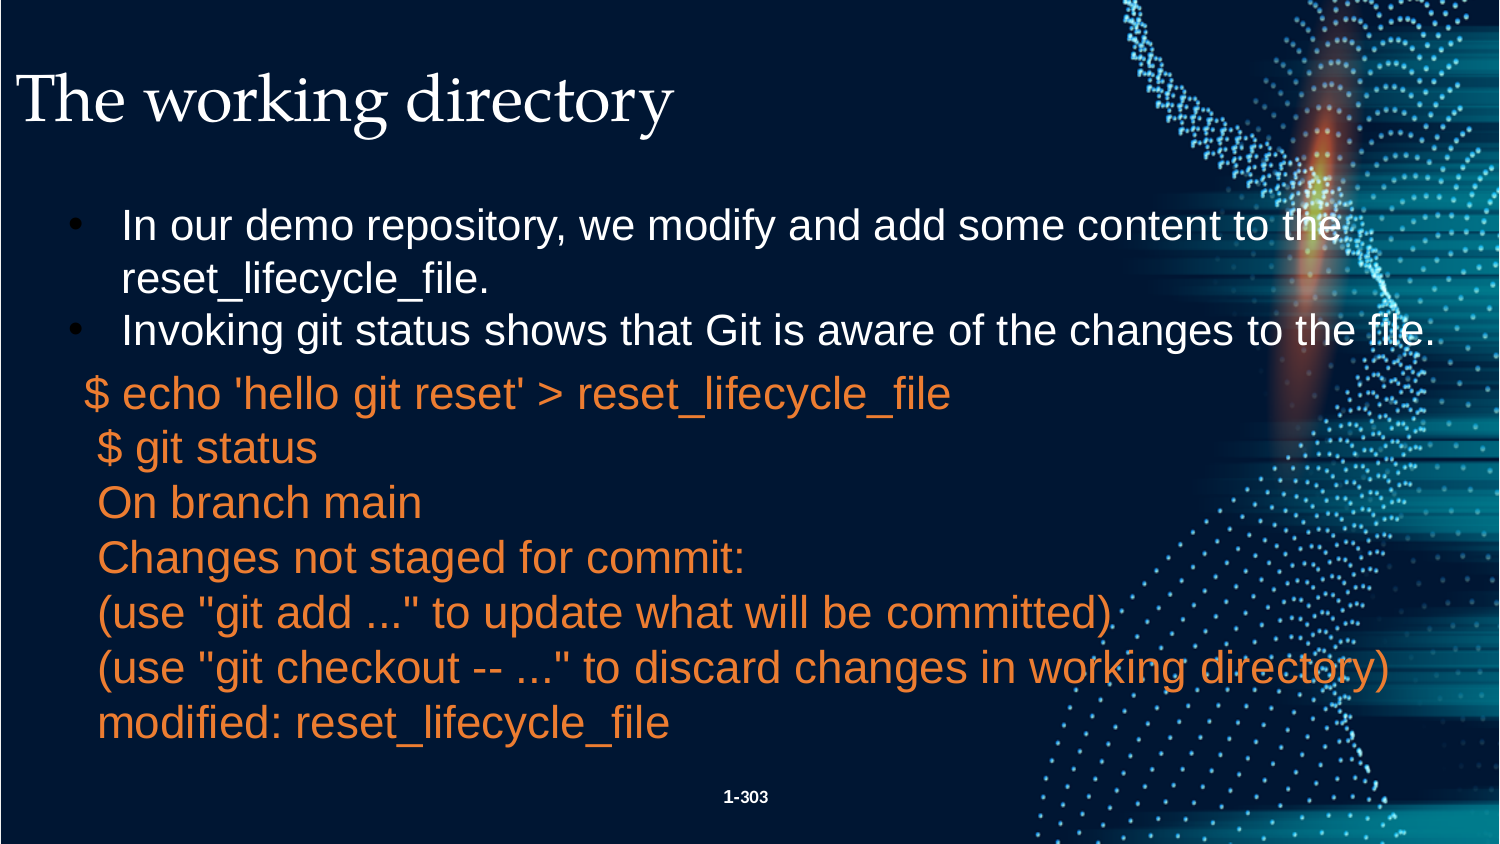

The working directory
In our demo repository, we modify and add some content to the reset_lifecycle_file.
Invoking git status shows that Git is aware of the changes to the file.
$ echo 'hello git reset' > reset_lifecycle_file
 $ git status
 On branch main
 Changes not staged for commit:
 (use "git add ..." to update what will be committed)
 (use "git checkout -- ..." to discard changes in working directory)
 modified: reset_lifecycle_file
1-303